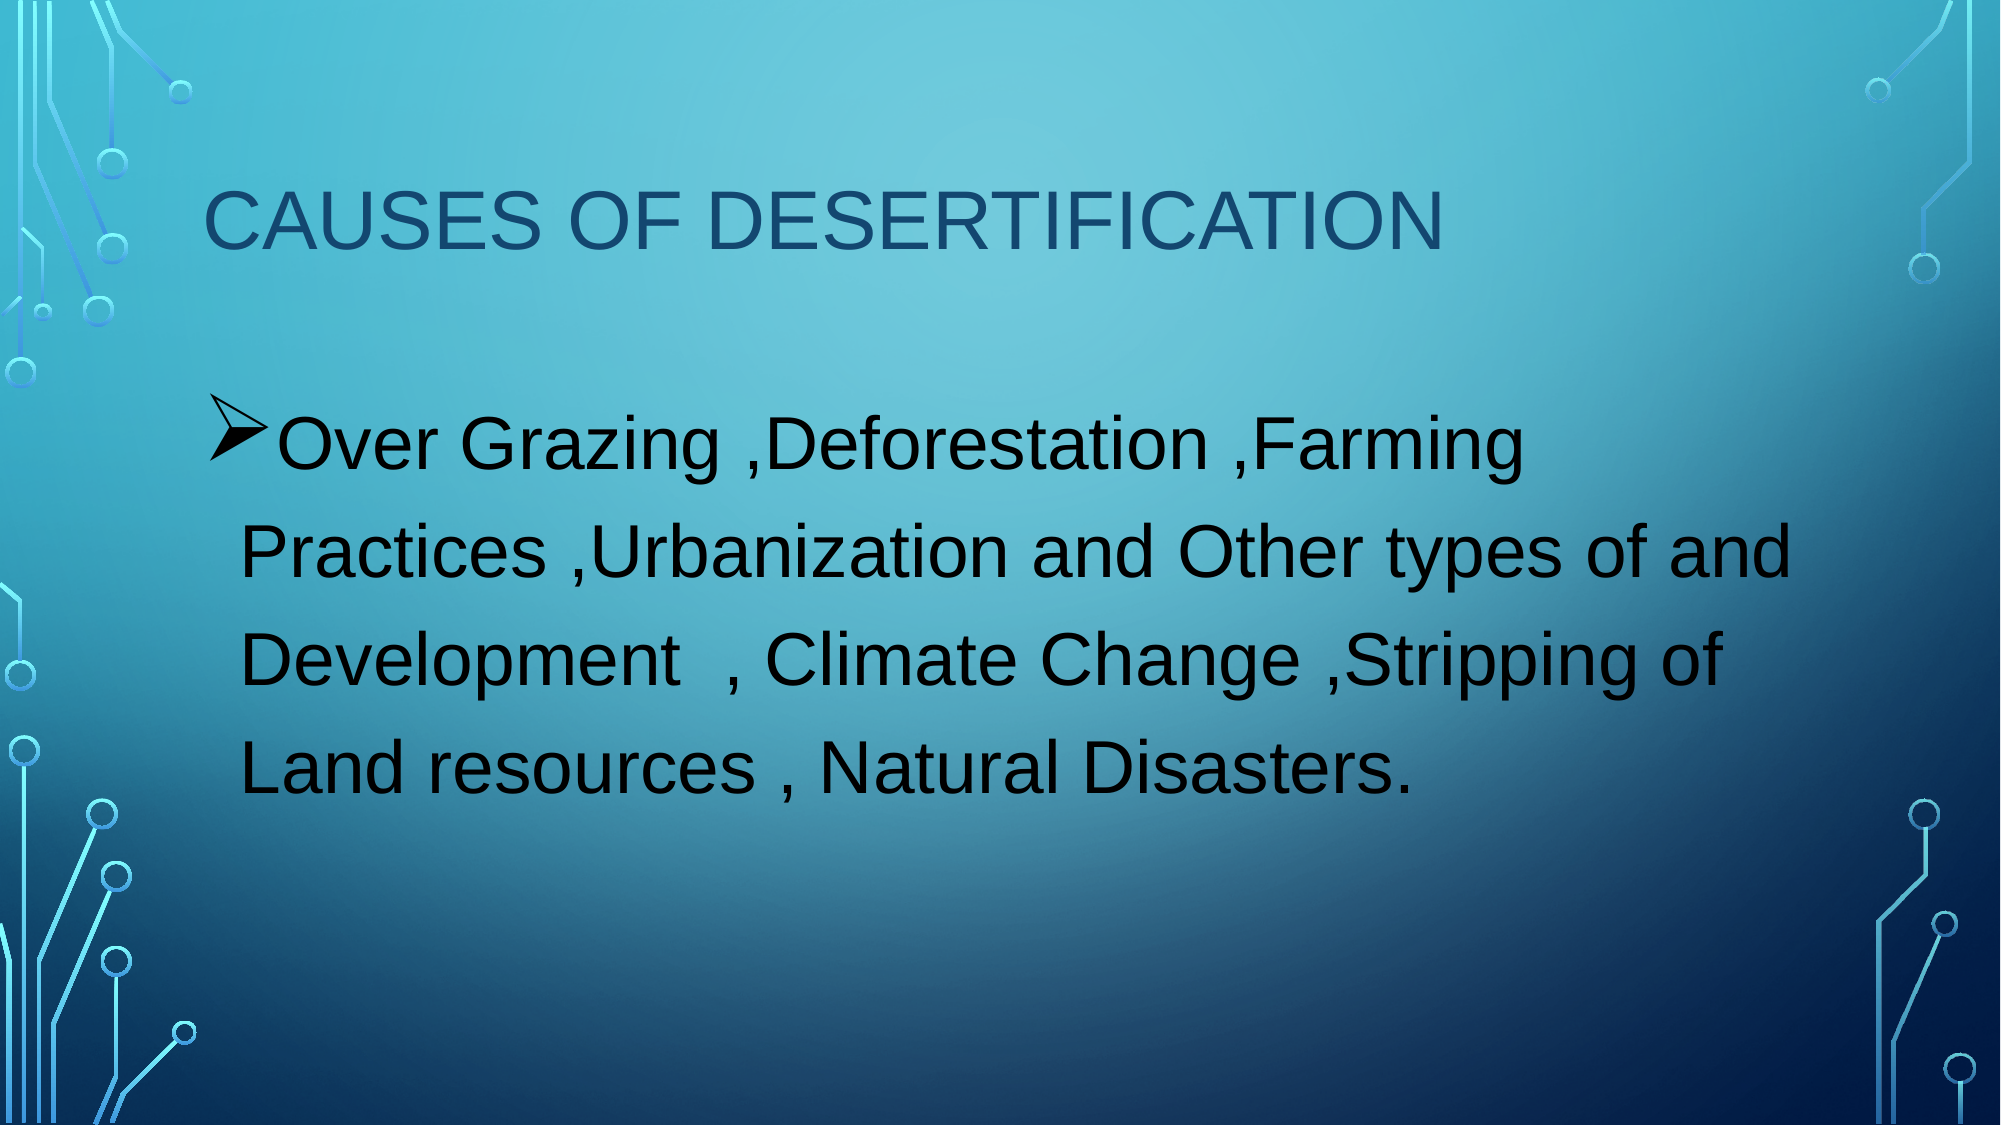

# CAUSES OF Desertification
Over Grazing ,Deforestation ,Farming Practices ,Urbanization and Other types of and Development  , Climate Change ,Stripping of Land resources , Natural Disasters.